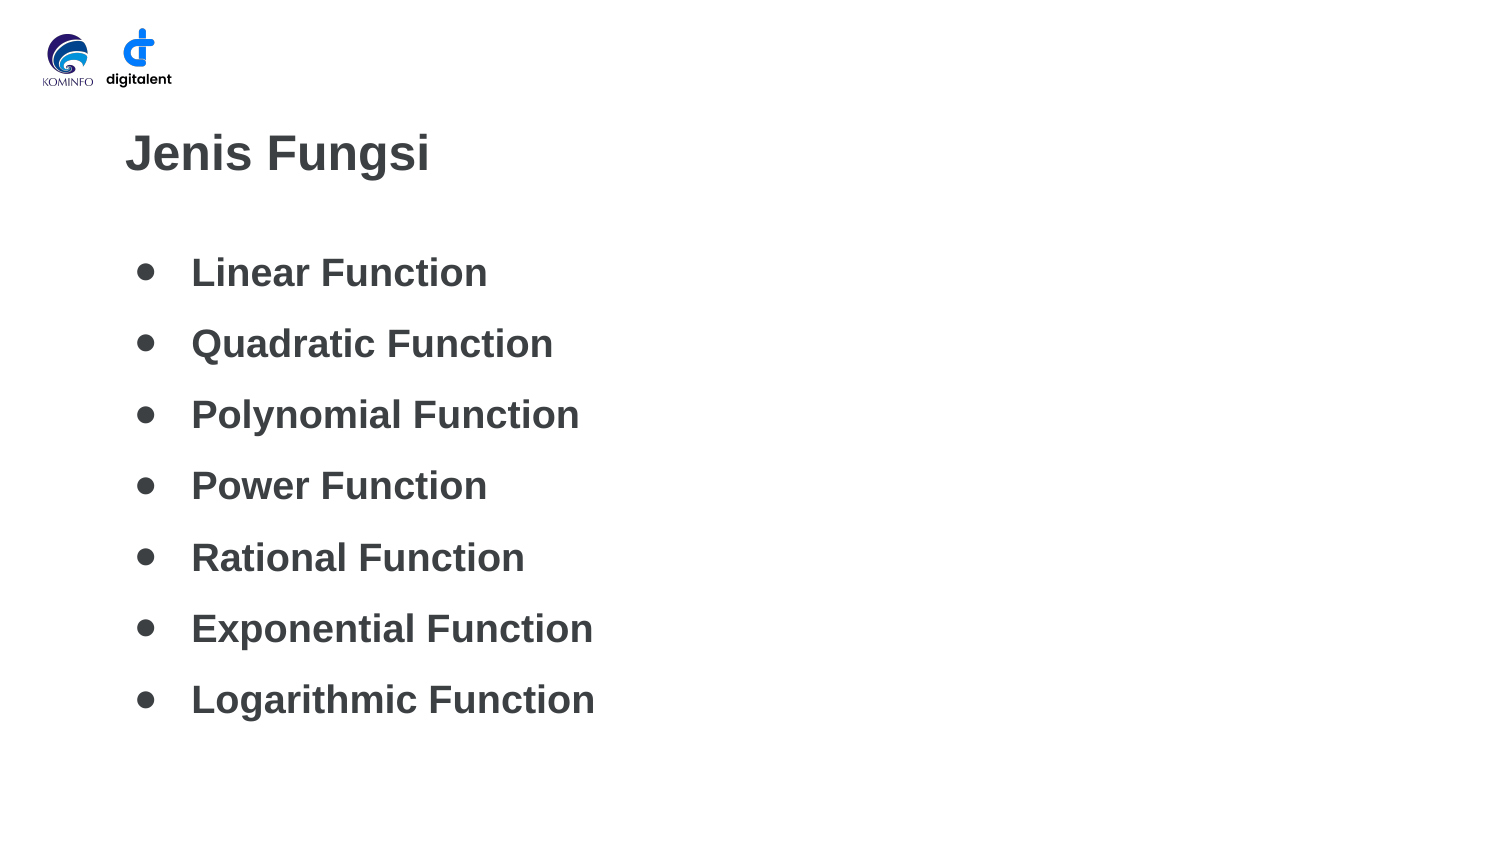

# Jenis Fungsi
Linear Function
Quadratic Function
Polynomial Function
Power Function
Rational Function
Exponential Function
Logarithmic Function